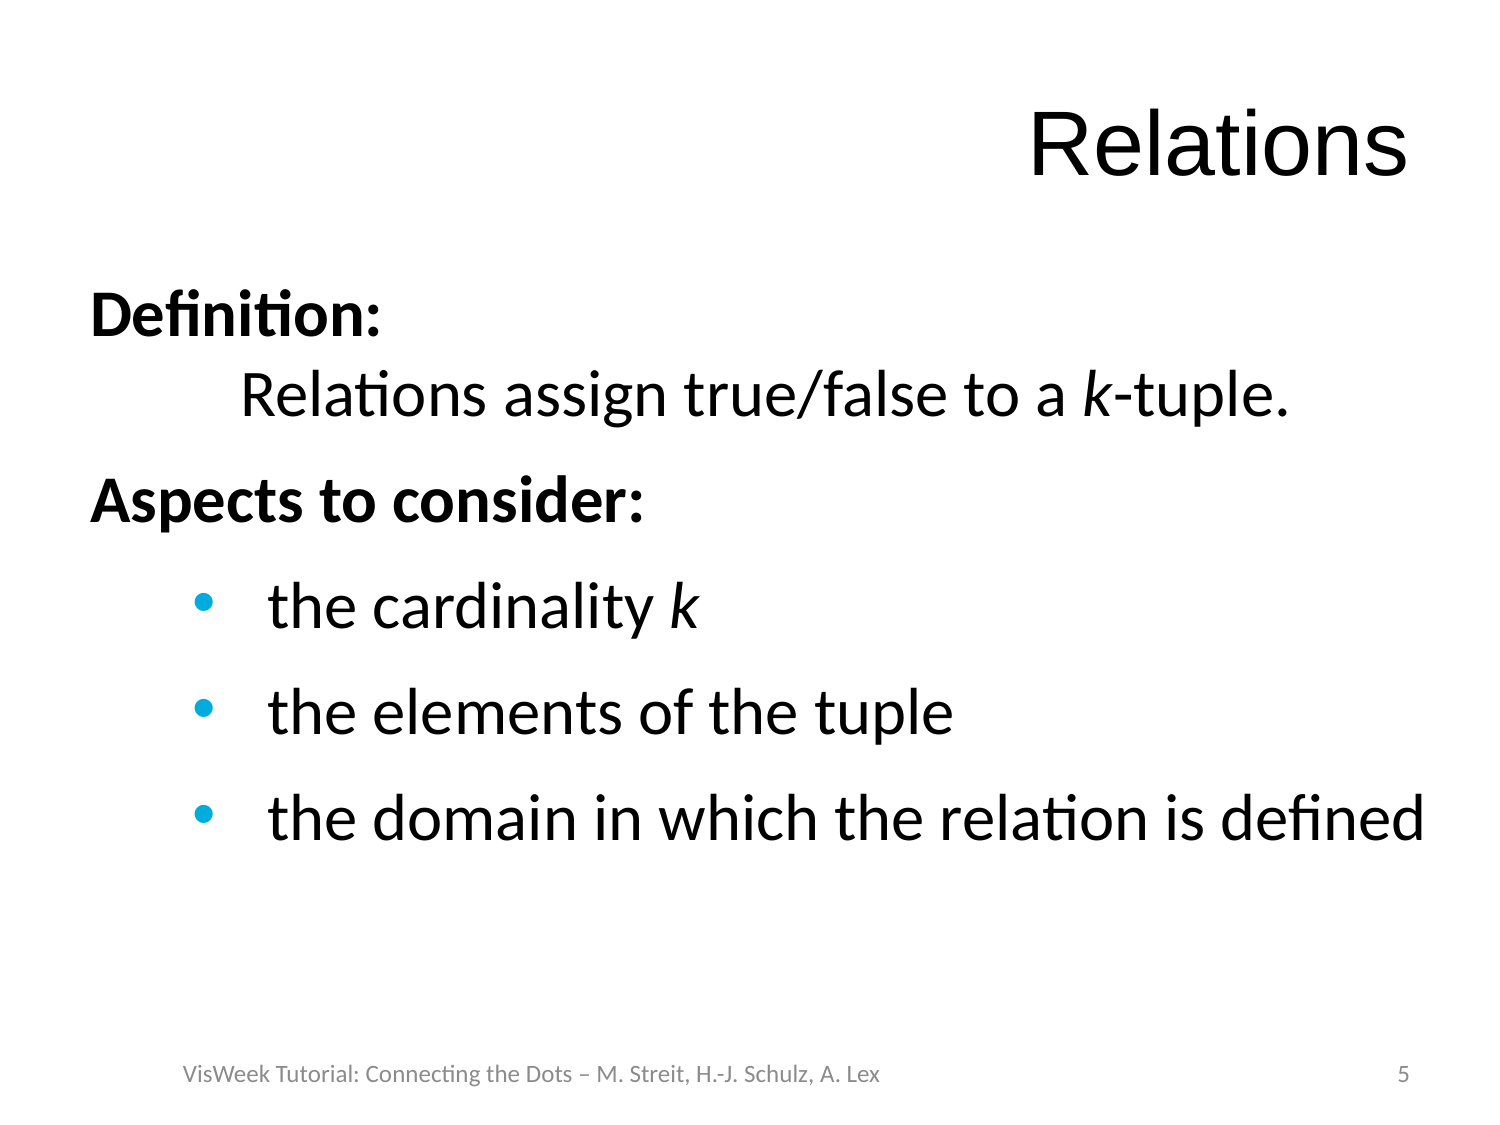

# Relations
Definition:
	Relations assign true/false to a k-tuple.
Aspects to consider:
the cardinality k
the elements of the tuple
the domain in which the relation is defined
VisWeek Tutorial: Connecting the Dots – M. Streit, H.-J. Schulz, A. Lex
5